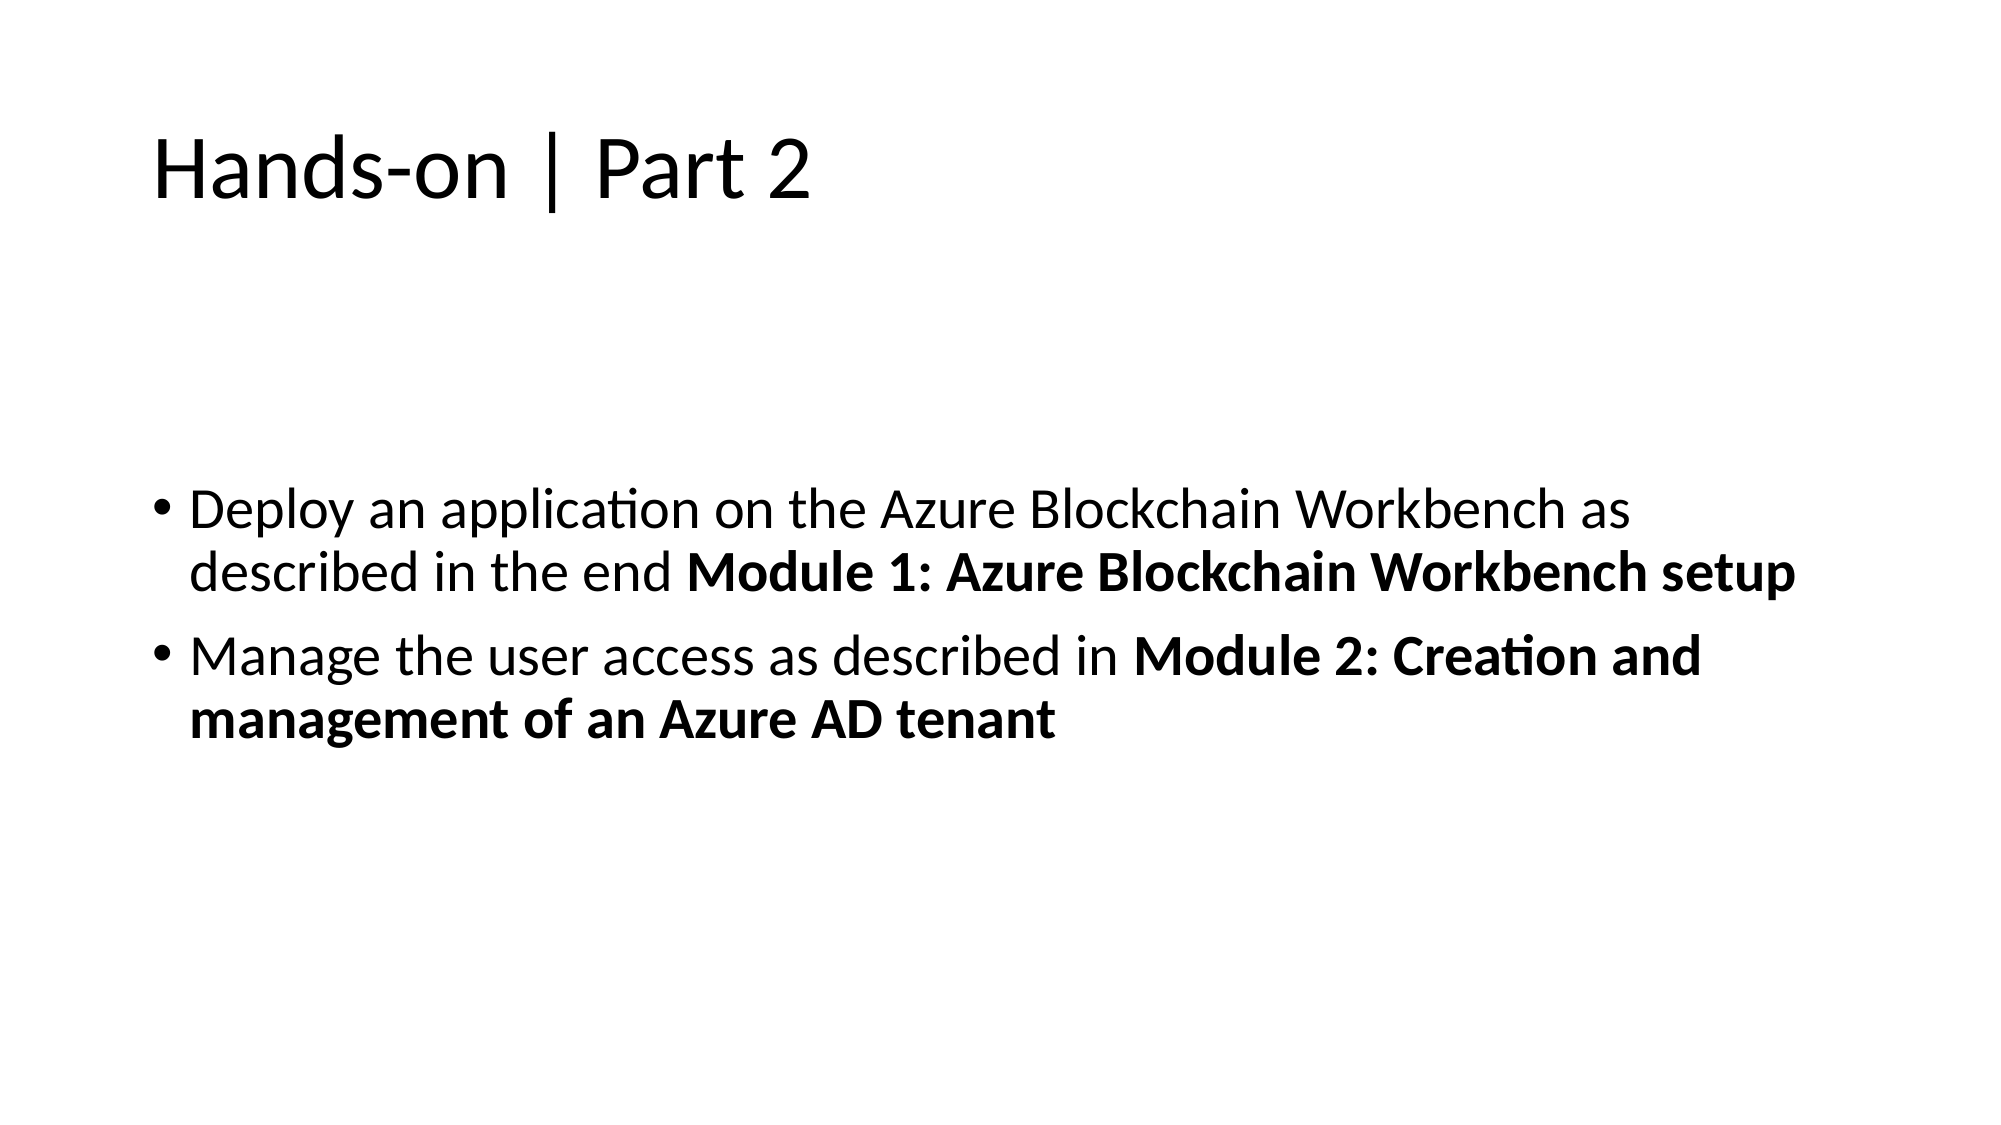

# Hands-on | Part 2
Deploy an application on the Azure Blockchain Workbench as described in the end Module 1: Azure Blockchain Workbench setup
Manage the user access as described in Module 2: Creation and management of an Azure AD tenant